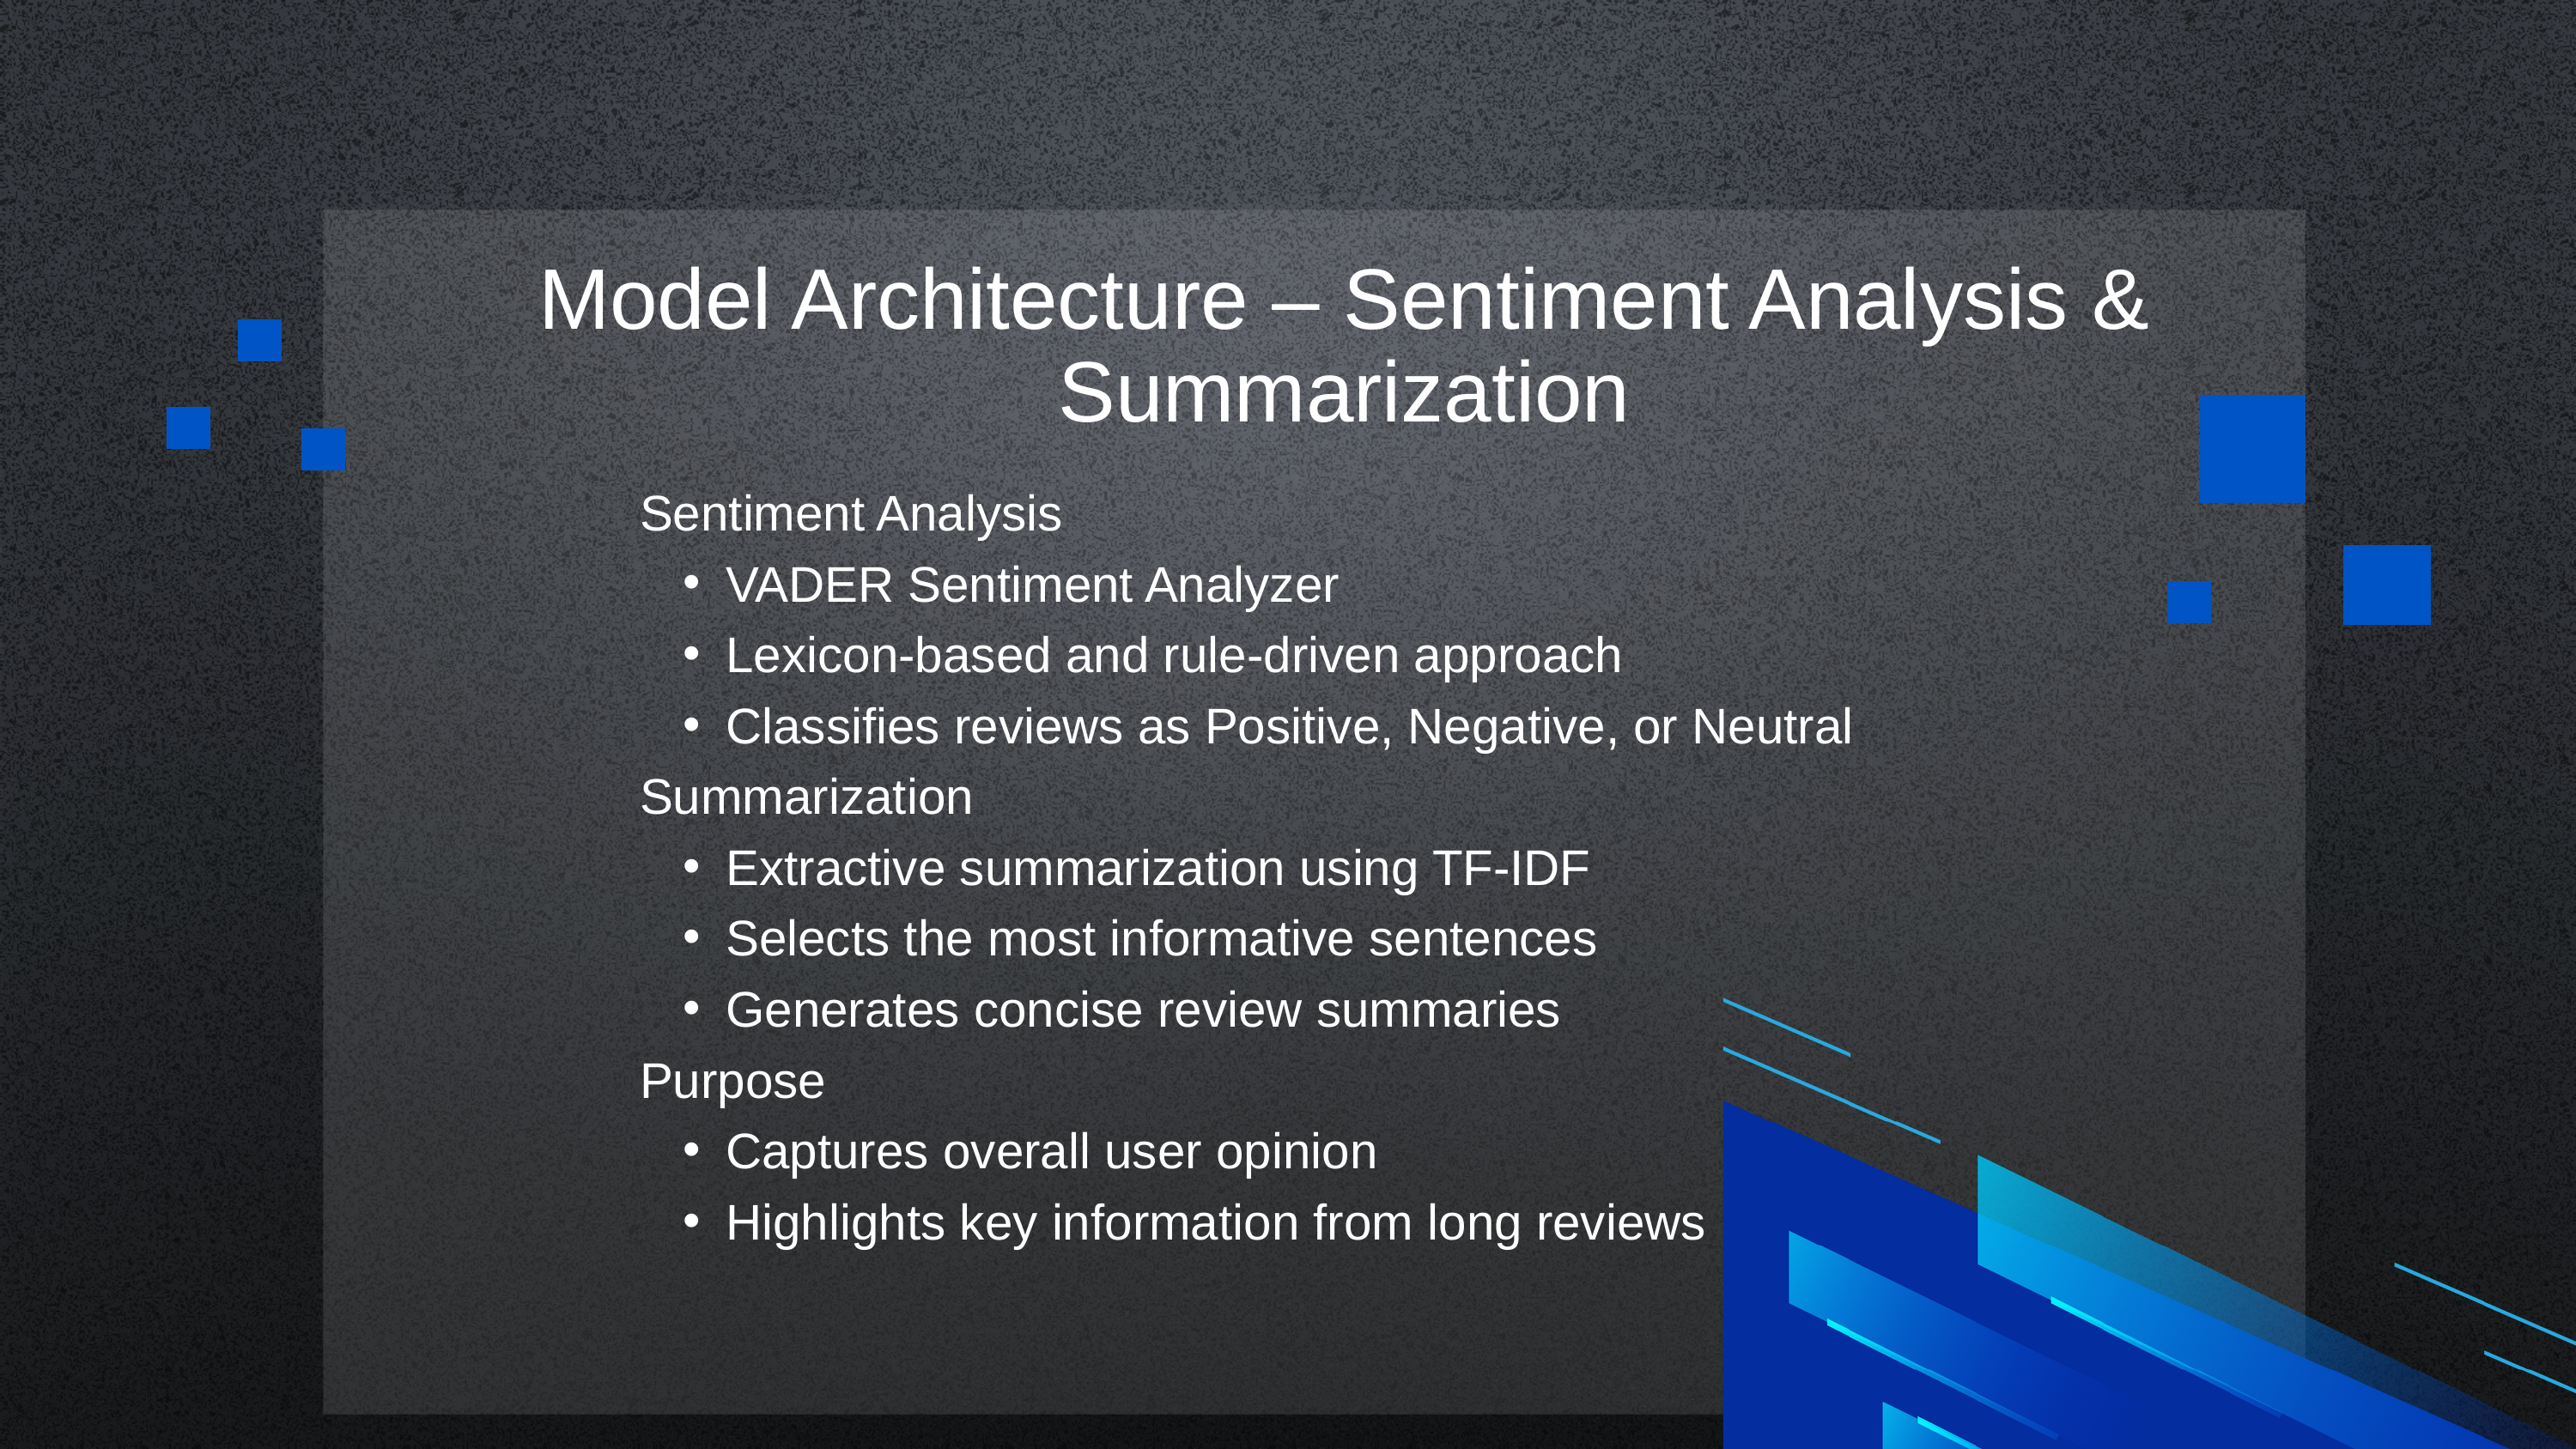

Model Architecture – Sentiment Analysis & Summarization

Sentiment Analysis
VADER Sentiment Analyzer
Lexicon-based and rule-driven approach
Classifies reviews as Positive, Negative, or Neutral
Summarization
Extractive summarization using TF-IDF
Selects the most informative sentences
Generates concise review summaries
Purpose
Captures overall user opinion
Highlights key information from long reviews